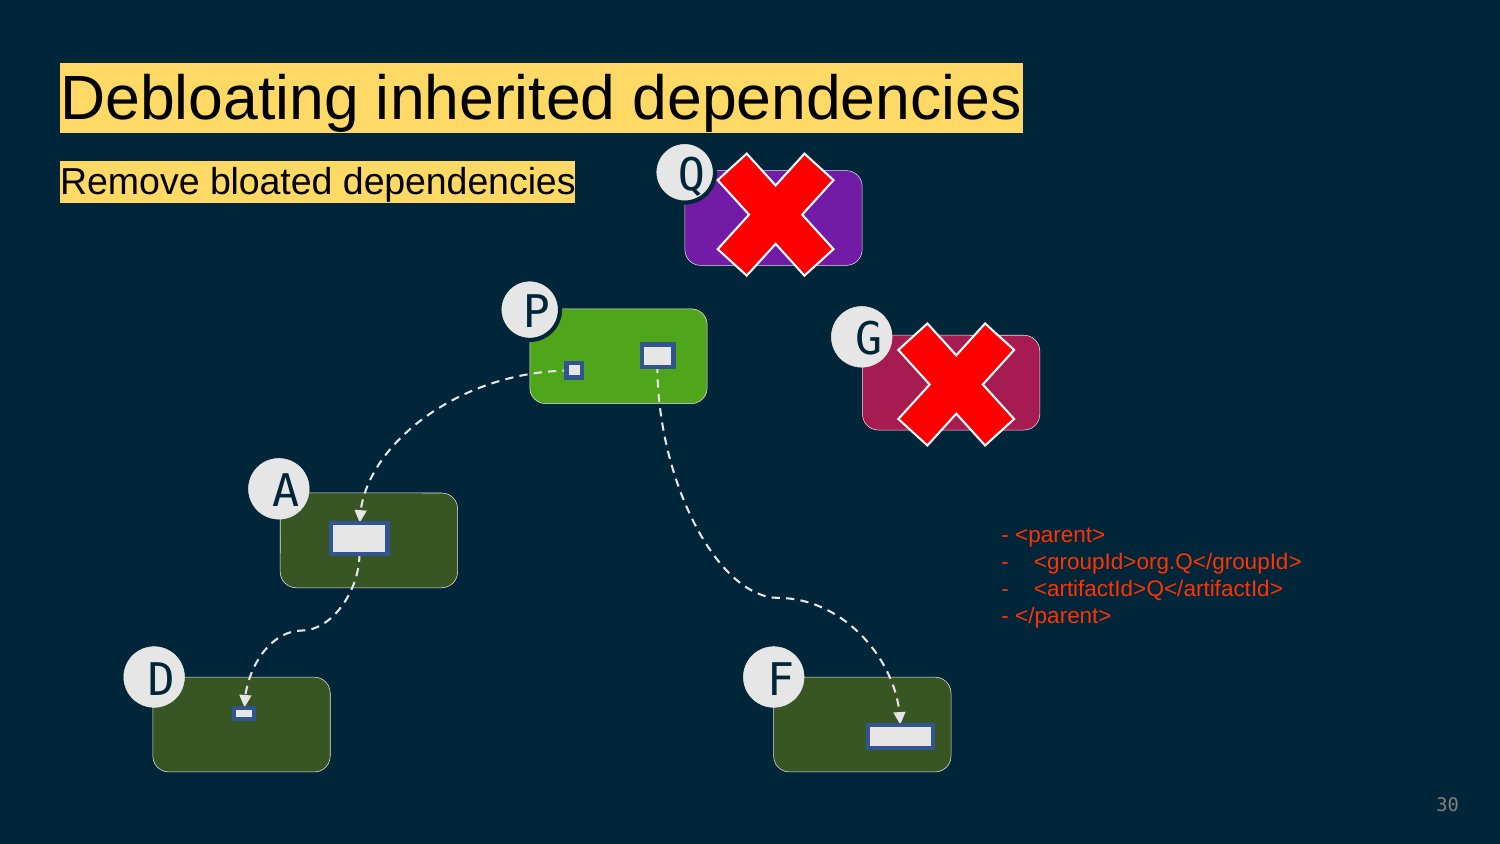

Debloating inherited dependencies

Q
Remove bloated dependencies

P

G

A

- <parent>
-    <groupId>org.Q</groupId>
-    <artifactId>Q</artifactId>
- </parent>

D
F

30